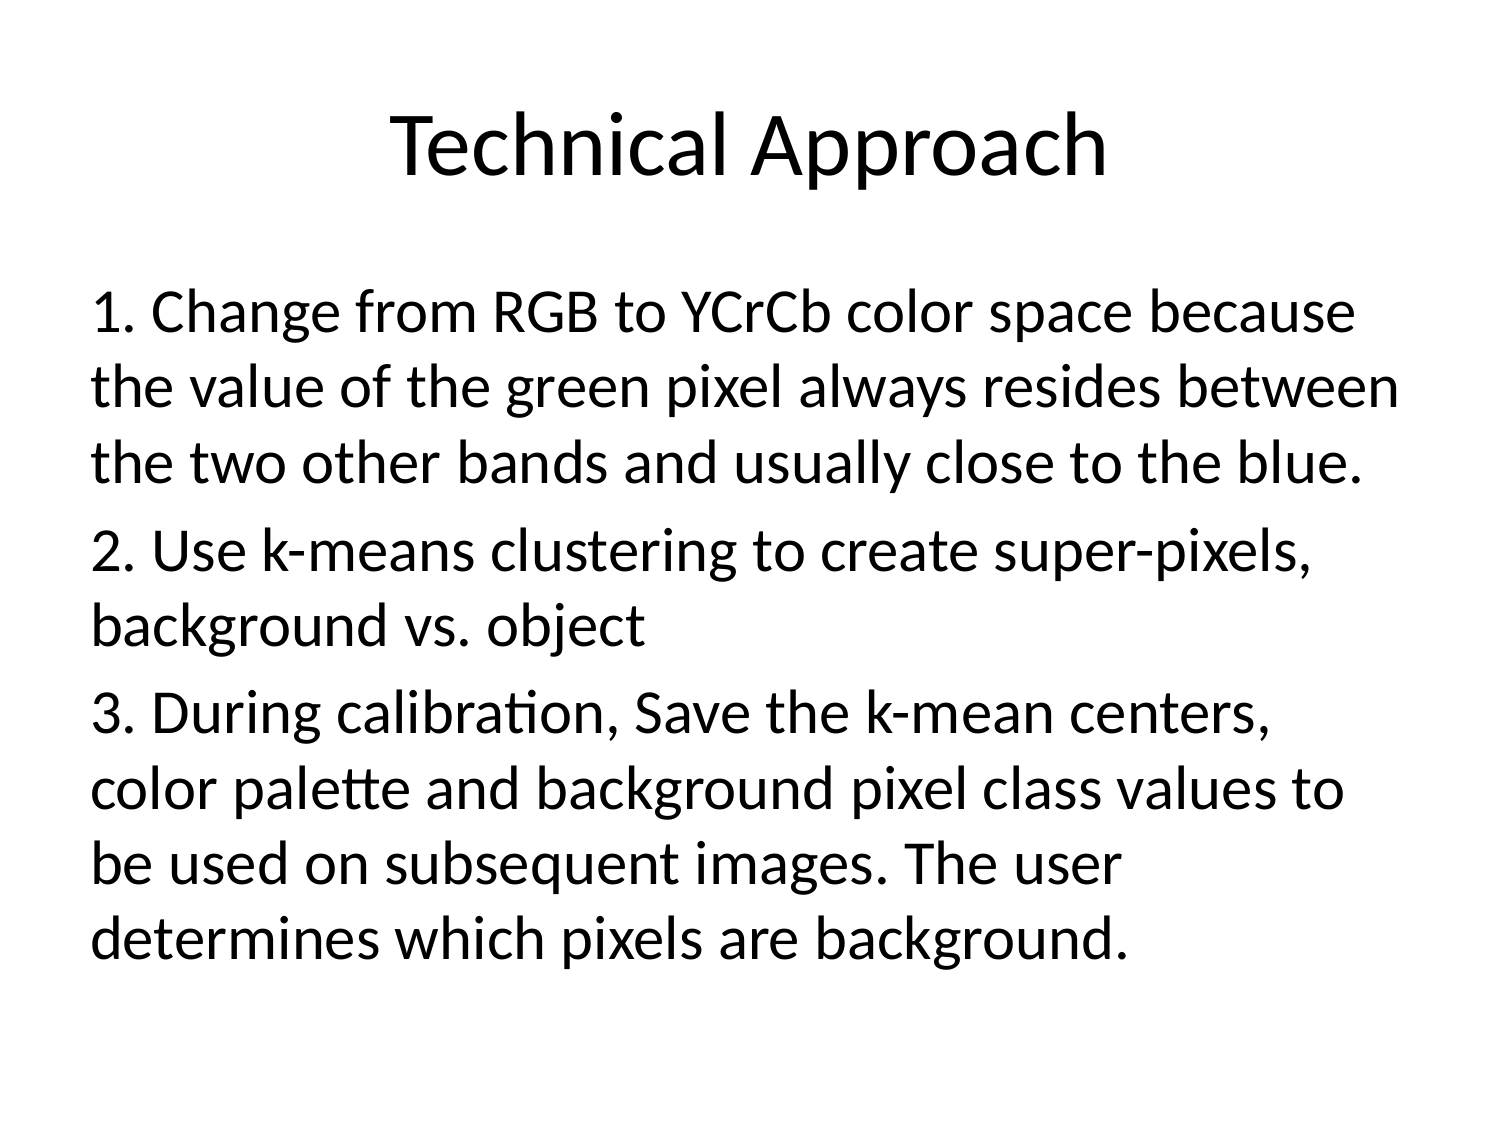

# Technical Approach
1. Change from RGB to YCrCb color space because the value of the green pixel always resides between the two other bands and usually close to the blue.
2. Use k-means clustering to create super-pixels, background vs. object
3. During calibration, Save the k-mean centers, color palette and background pixel class values to be used on subsequent images. The user determines which pixels are background.